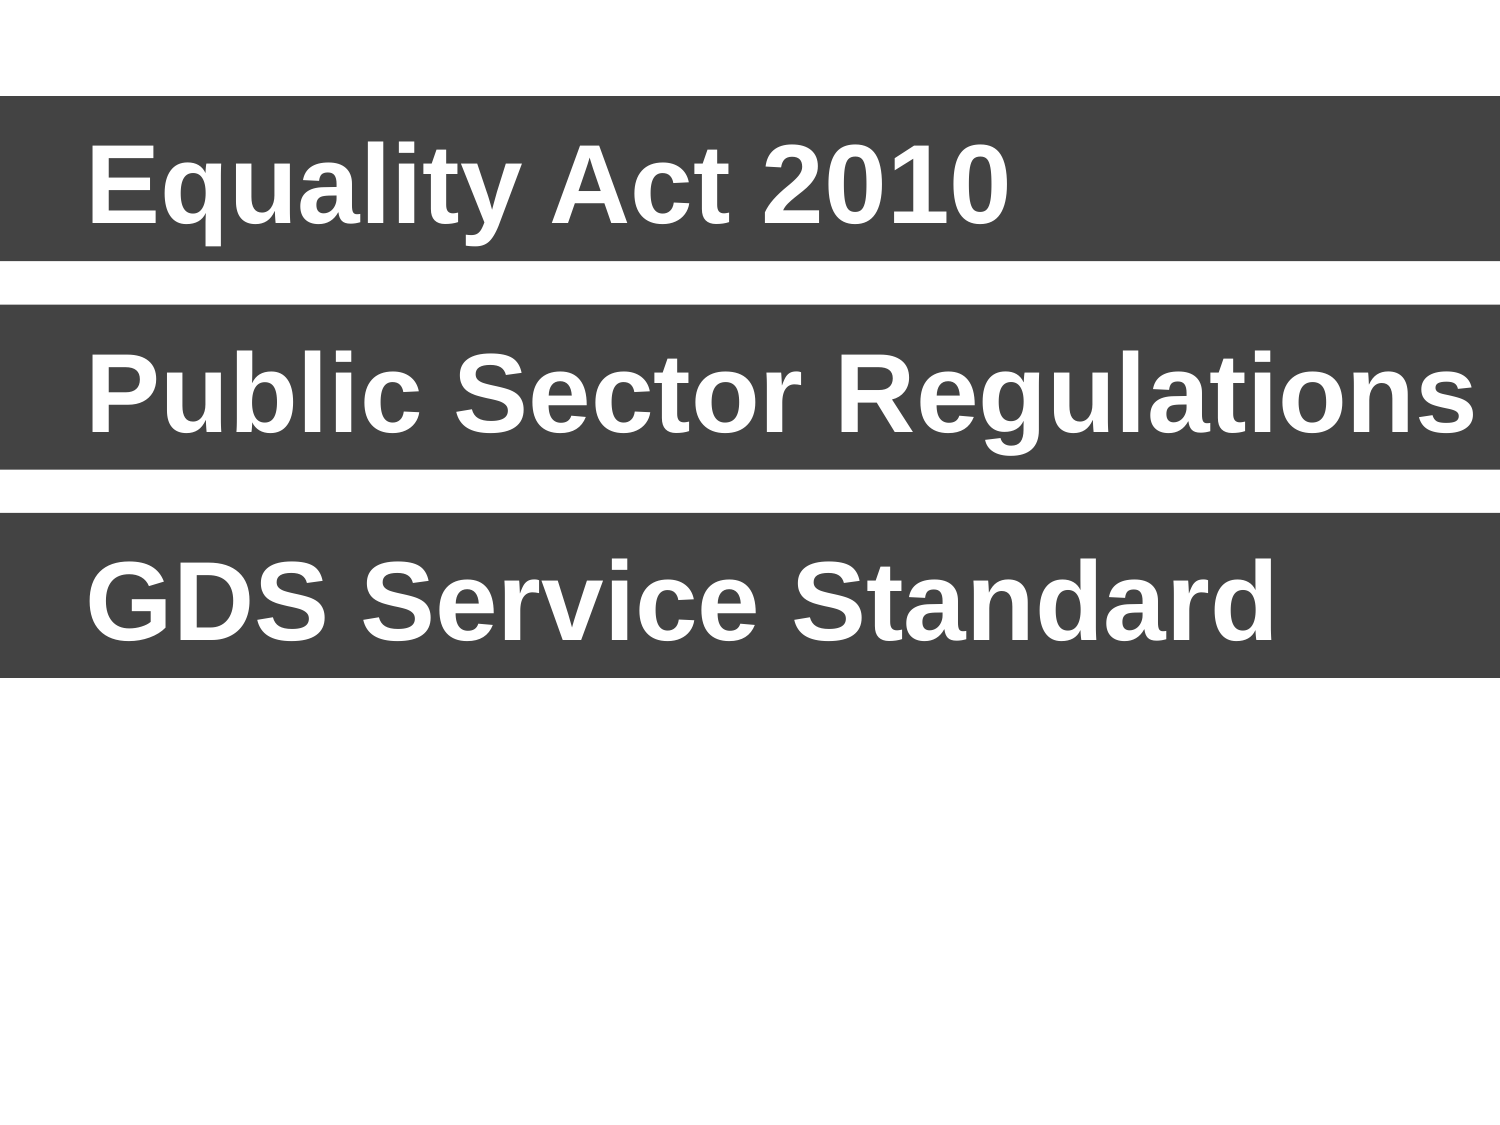

Equality Act 2010
Public Sector Regulations
GDS Service Standard